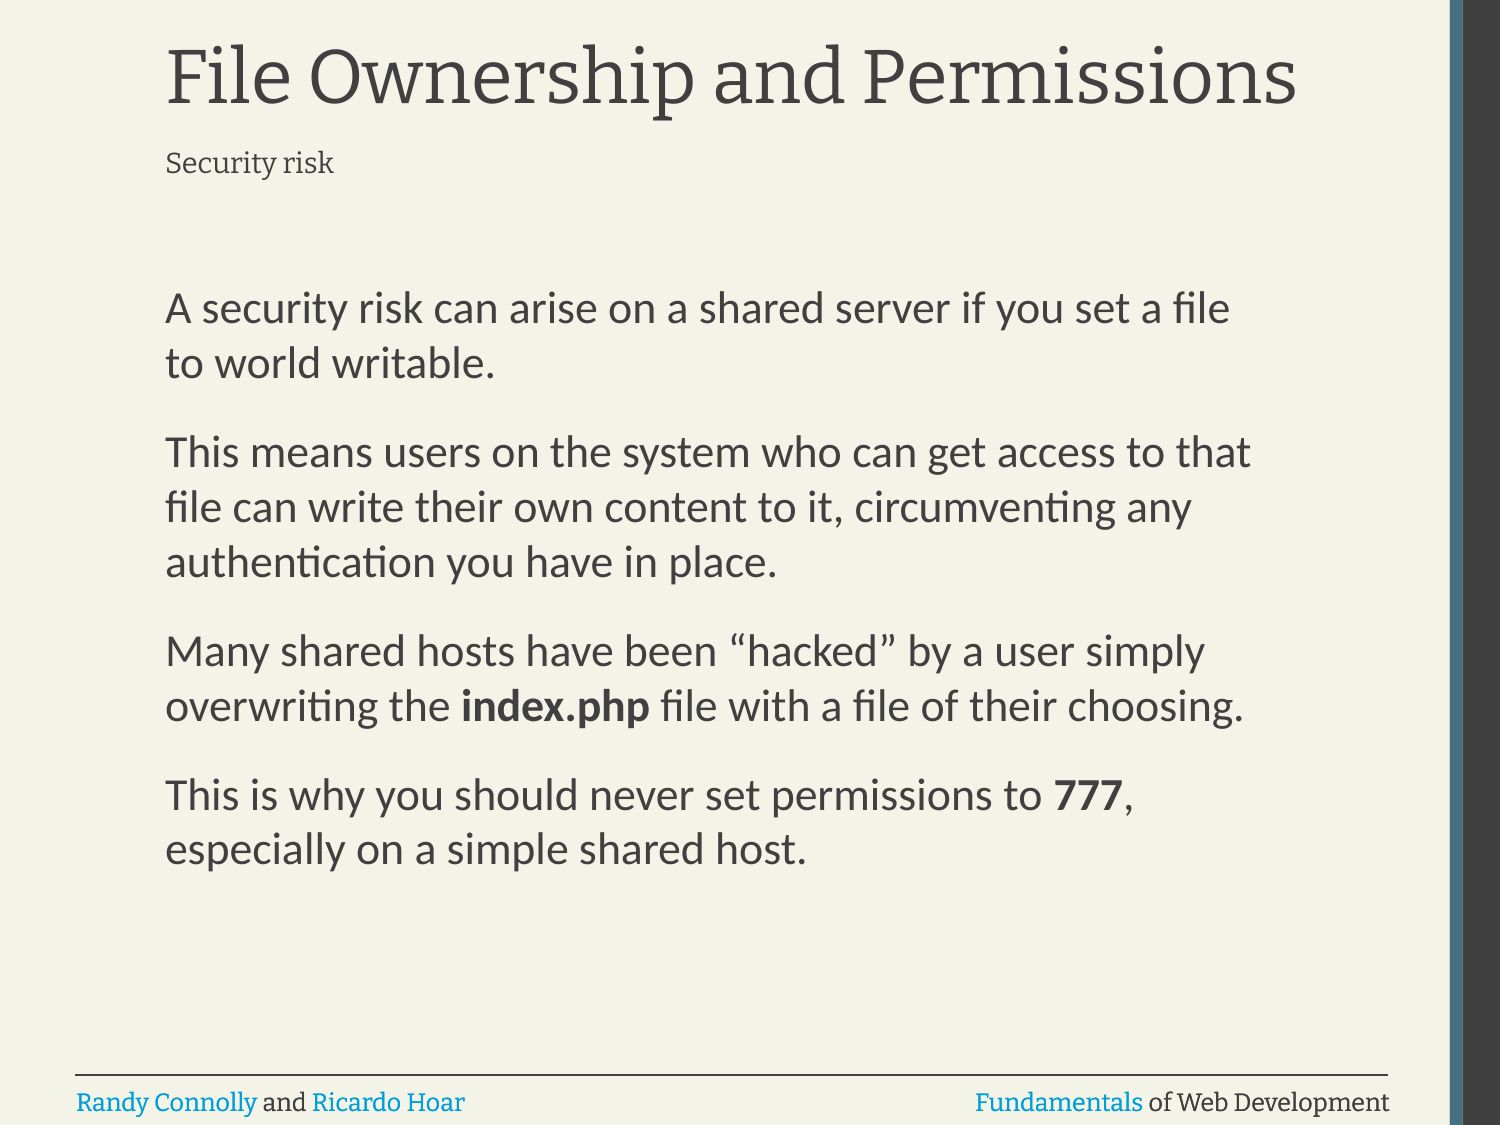

# File Ownership and Permissions
Security risk
A security risk can arise on a shared server if you set a file to world writable.
This means users on the system who can get access to that file can write their own content to it, circumventing any authentication you have in place.
Many shared hosts have been “hacked” by a user simply overwriting the index.php file with a file of their choosing.
This is why you should never set permissions to 777, especially on a simple shared host.